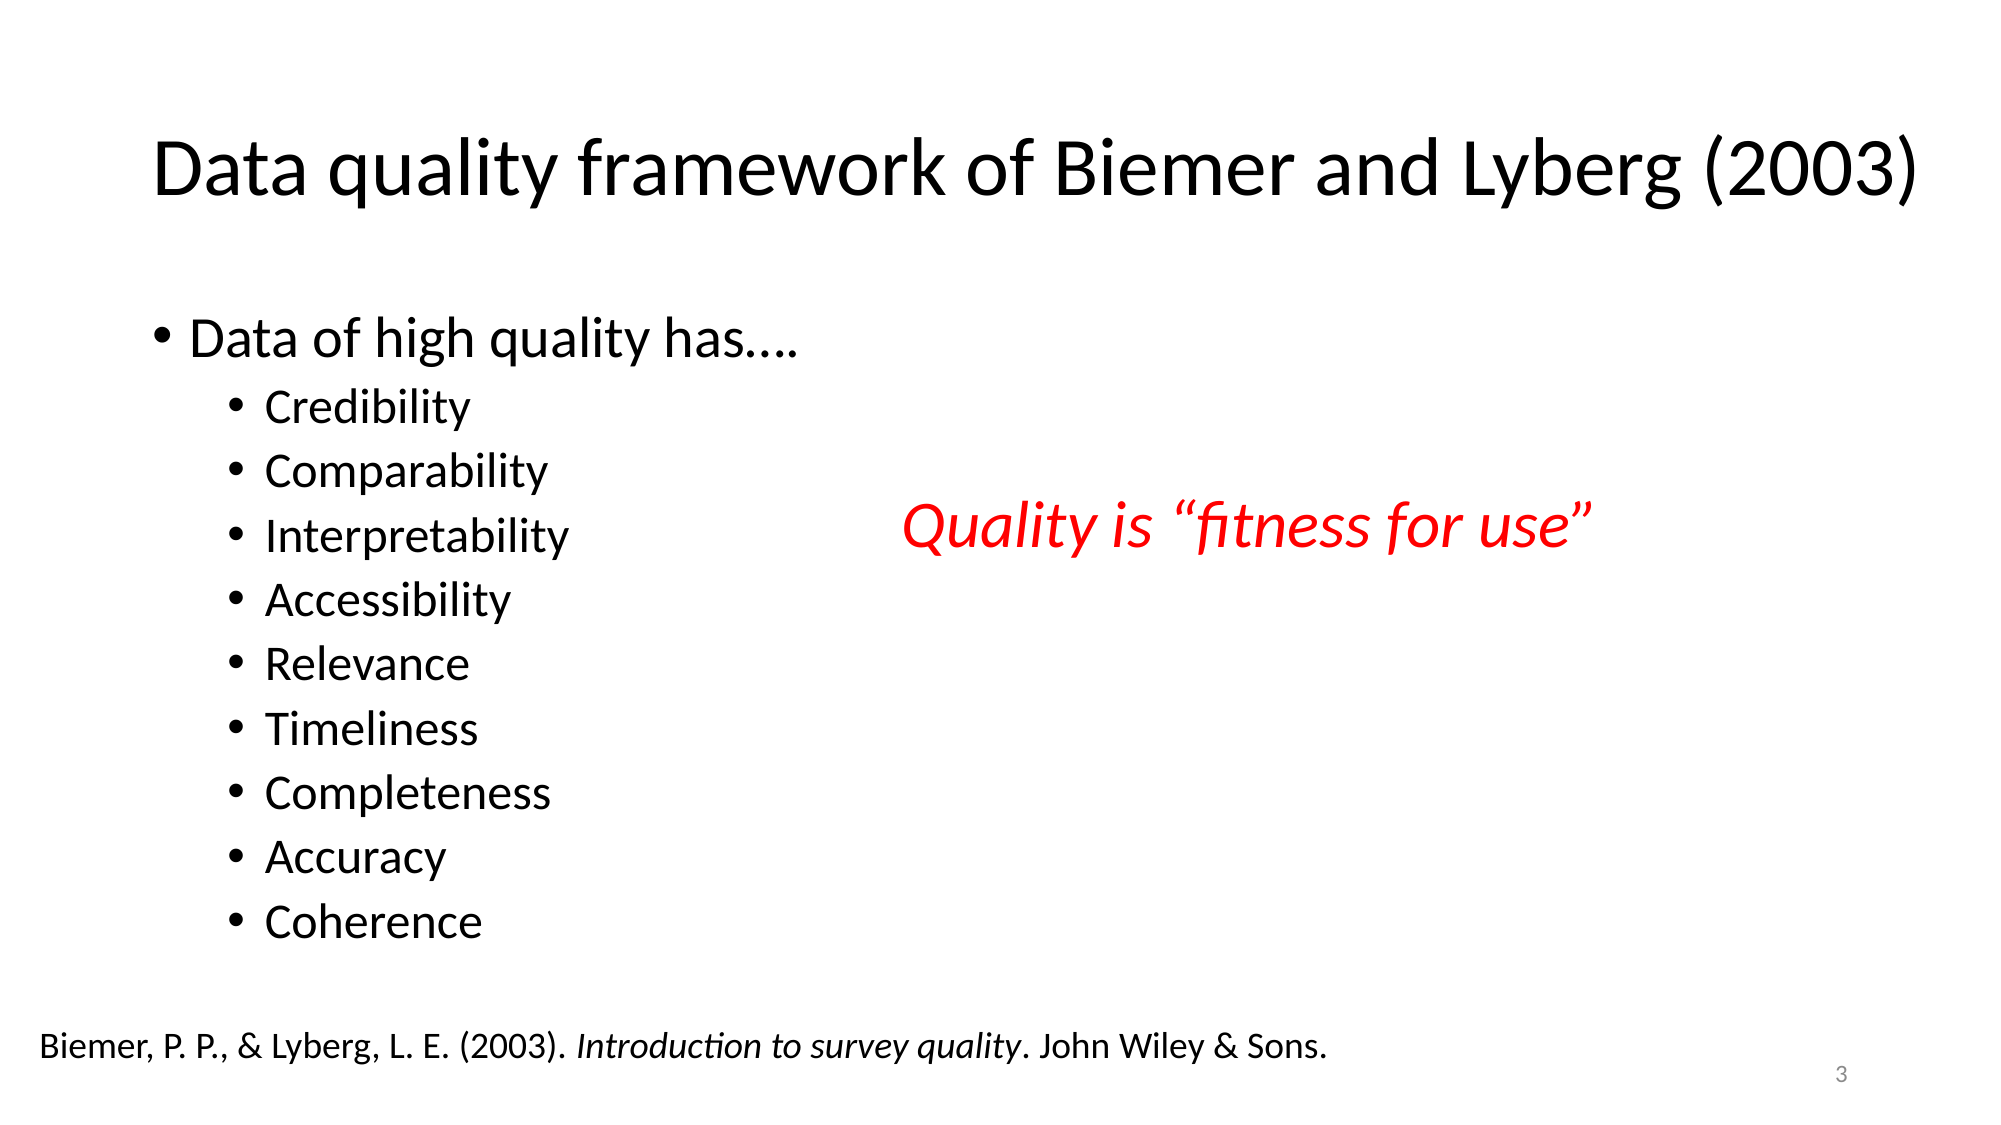

# Data quality framework of Biemer and Lyberg (2003)
Data of high quality has….
Credibility
Comparability
Interpretability
Accessibility
Relevance
Timeliness
Completeness
Accuracy
Coherence

Quality is “fitness for use”
Biemer, P. P., & Lyberg, L. E. (2003). Introduction to survey quality. John Wiley & Sons.
3